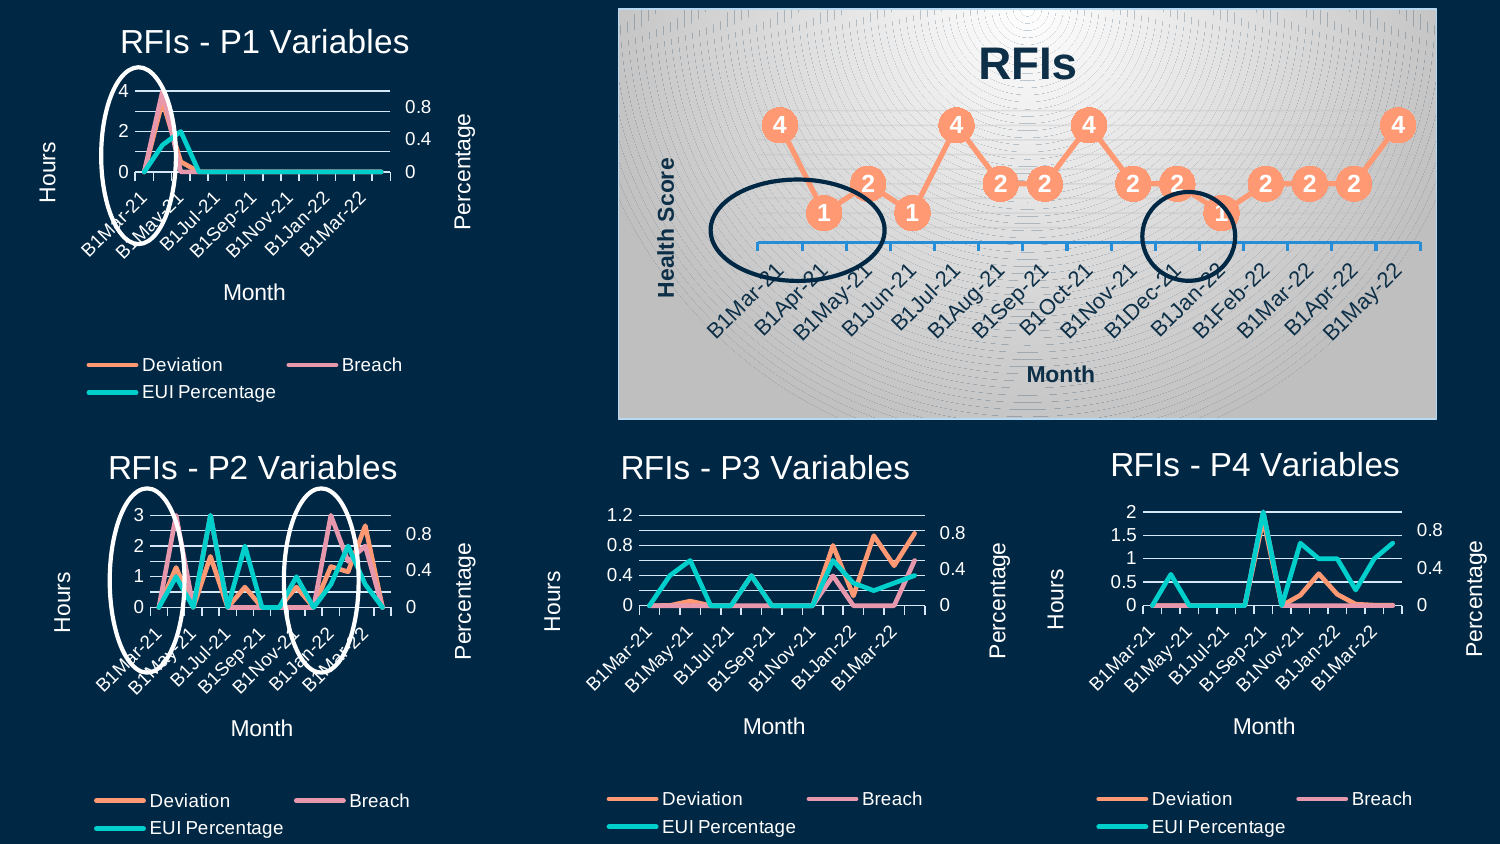

### Chart: RFIs - P1 Variables

| Category | Deviation | Breach | EUI Percentage |
|---|---|---|---|
| 44256 | 0.0 | 0.0 | 0.0 |
| 44288 | 3.5 | 1.0 | 0.3333 |
| 44319 | 0.5 | 0.0 | 0.5 |
| 44348 | 0.0 | 0.0 | 0.0 |
| 44378 | 0.0 | 0.0 | 0.0 |
| 44409 | 0.0 | 0.0 | 0.0 |
| 44440 | 0.0 | 0.0 | 0.0 |
| 44470 | 0.0 | 0.0 | 0.0 |
| 44501 | 0.0 | 0.0 | 0.0 |
| 44531 | 0.0 | 0.0 | 0.0 |
| 44562 | 0.0 | 0.0 | 0.0 |
| 44593 | 0.0 | 0.0 | 0.0 |
| 44621 | 0.0 | 0.0 | 0.0 |
| 44652 | 0.0 | 0.0 | 0.0 |

### Chart: RFIs

| Category | PC - RFIs |
|---|---|
| 44256 | 4.0 |
| 44287 | 1.0 |
| 44317 | 2.0 |
| 44348 | 1.0 |
| 44378 | 4.0 |
| 44409 | 2.0 |
| 44440 | 2.0 |
| 44470 | 4.0 |
| 44501 | 2.0 |
| 44531 | 2.0 |
| 44562 | 1.0 |
| 44593 | 2.0 |
| 44621 | 2.0 |
| 44652 | 2.0 |
| 44682 | 4.0 |

### Chart: RFIs - P4 Variables

| Category | Deviation | Breach | EUI Percentage |
|---|---|---|---|
| 44256 | 0.0 | 0.0 | 0.0 |
| 44288 | 0.0 | 0.0 | 0.3333 |
| 44319 | 0.0 | 0.0 | 0.0 |
| 44348 | 0.0 | 0.0 | 0.0 |
| 44378 | 0.0 | 0.0 | 0.0 |
| 44409 | 0.0 | 0.0 | 0.0 |
| 44440 | 1.84 | 1.0 | 1.0 |
| 44470 | 0.0 | 0.0 | 0.0 |
| 44501 | 0.22 | 0.0 | 0.6666 |
| 44531 | 0.68 | 0.0 | 0.5 |
| 44562 | 0.24 | 0.0 | 0.5 |
| 44593 | 0.03 | 0.0 | 0.1667 |
| 44621 | 0.01 | 0.0 | 0.5 |
| 44652 | 0.01 | 0.0 | 0.6666 |

### Chart: RFIs - P2 Variables

| Category | Deviation | Breach | EUI Percentage |
|---|---|---|---|
| 44256 | 0.0 | 0.0 | 0.0 |
| 44288 | 1.3 | 1.0 | 0.3333 |
| 44319 | 0.0 | 0.0 | 0.0 |
| 44348 | 1.66 | 1.0 | 1.0 |
| 44378 | 0.0 | 0.0 | 0.0 |
| 44409 | 0.66 | 0.0 | 0.6666 |
| 44440 | 0.0 | 0.0 | 0.0 |
| 44470 | 0.0 | 0.0 | 0.0 |
| 44501 | 0.66 | 0.0 | 0.333333333333333 |
| 44531 | 0.0 | 0.0 | 0.0 |
| 44562 | 1.33 | 1.0 | 0.25 |
| 44593 | 1.16 | 0.5 | 0.6666 |
| 44621 | 2.66 | 0.6666 | 0.25 |
| 44652 | 0.0 | 0.0 | 0.0 |

### Chart: RFIs - P3 Variables

| Category | Deviation | Breach | EUI Percentage |
|---|---|---|---|
| 44256 | 0.0 | 0.0 | 0.0 |
| 44288 | 0.002 | 0.0 | 0.3333 |
| 44319 | 0.06 | 0.0 | 0.5 |
| 44348 | 0.0 | 0.0 | 0.0 |
| 44378 | 0.0 | 0.0 | 0.0 |
| 44409 | 0.4 | 0.0 | 0.3333 |
| 44440 | 0.0 | 0.0 | 0.0 |
| 44470 | 0.0 | 0.0 | 0.0 |
| 44501 | 0.0 | 0.0 | 0.0 |
| 44531 | 0.8 | 0.33 | 0.5 |
| 44562 | 0.13 | 0.0 | 0.25 |
| 44593 | 0.93 | 0.0 | 0.1666 |
| 44621 | 0.53 | 0.0 | 0.25 |
| 44652 | 0.96 | 0.5 | 0.3333 |